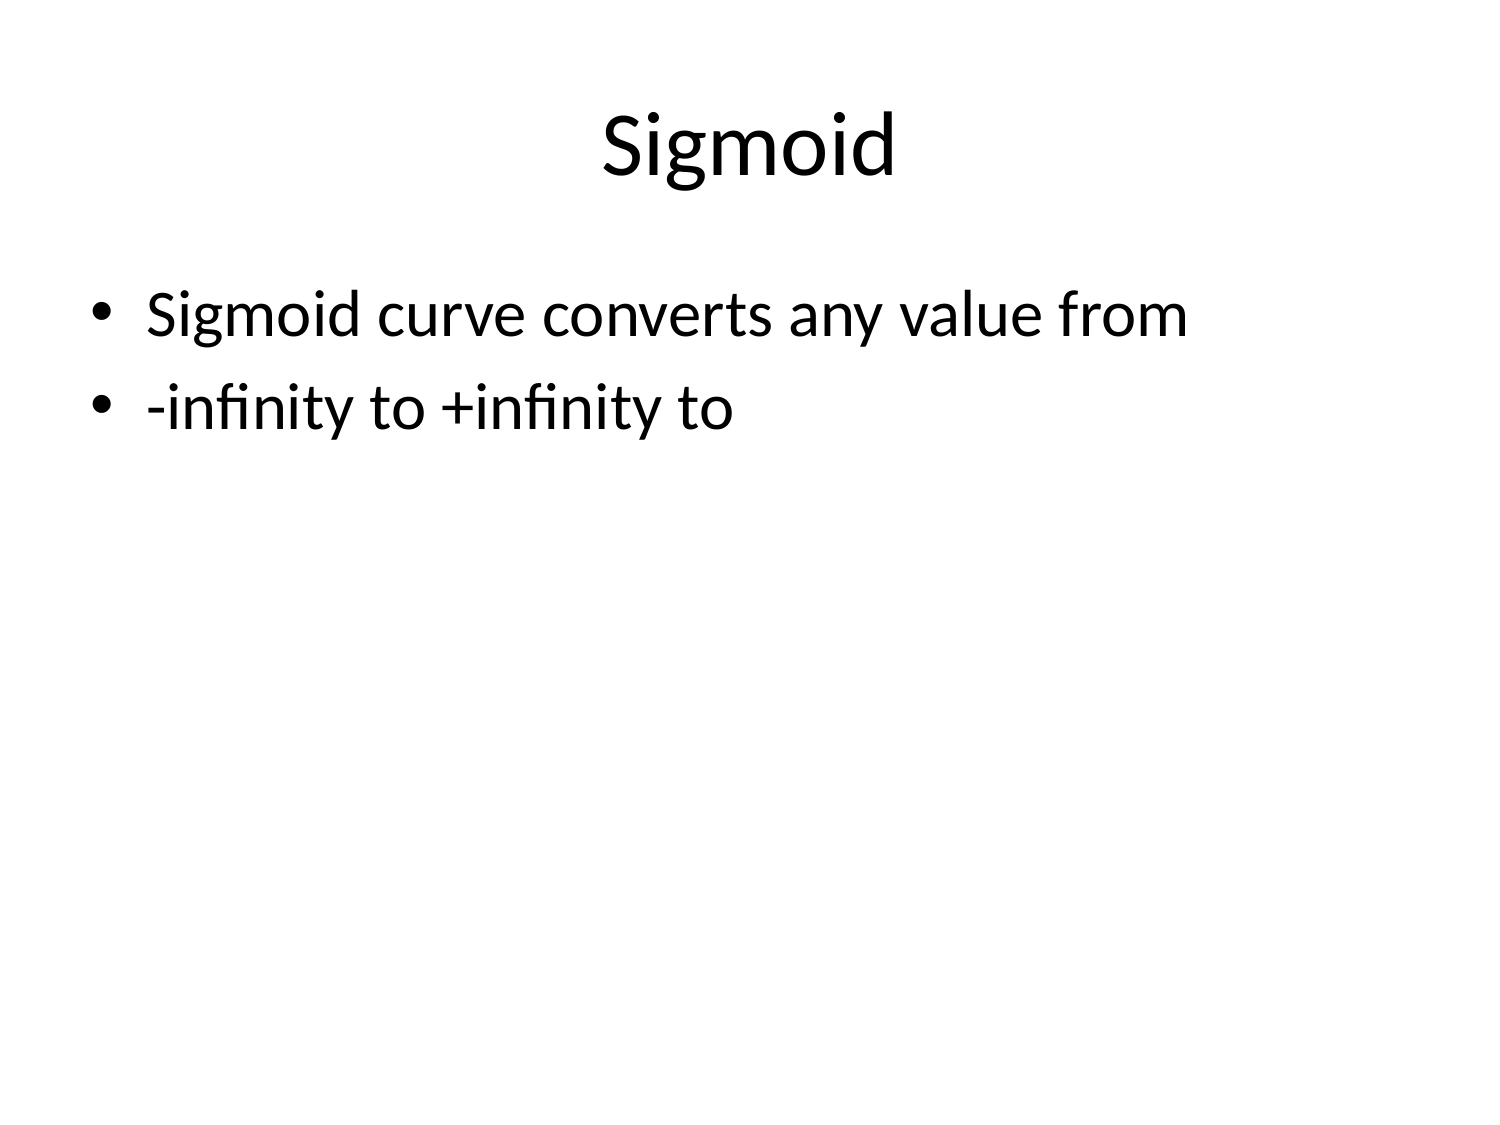

# Sigmoid
Sigmoid curve converts any value from
-infinity to +infinity to